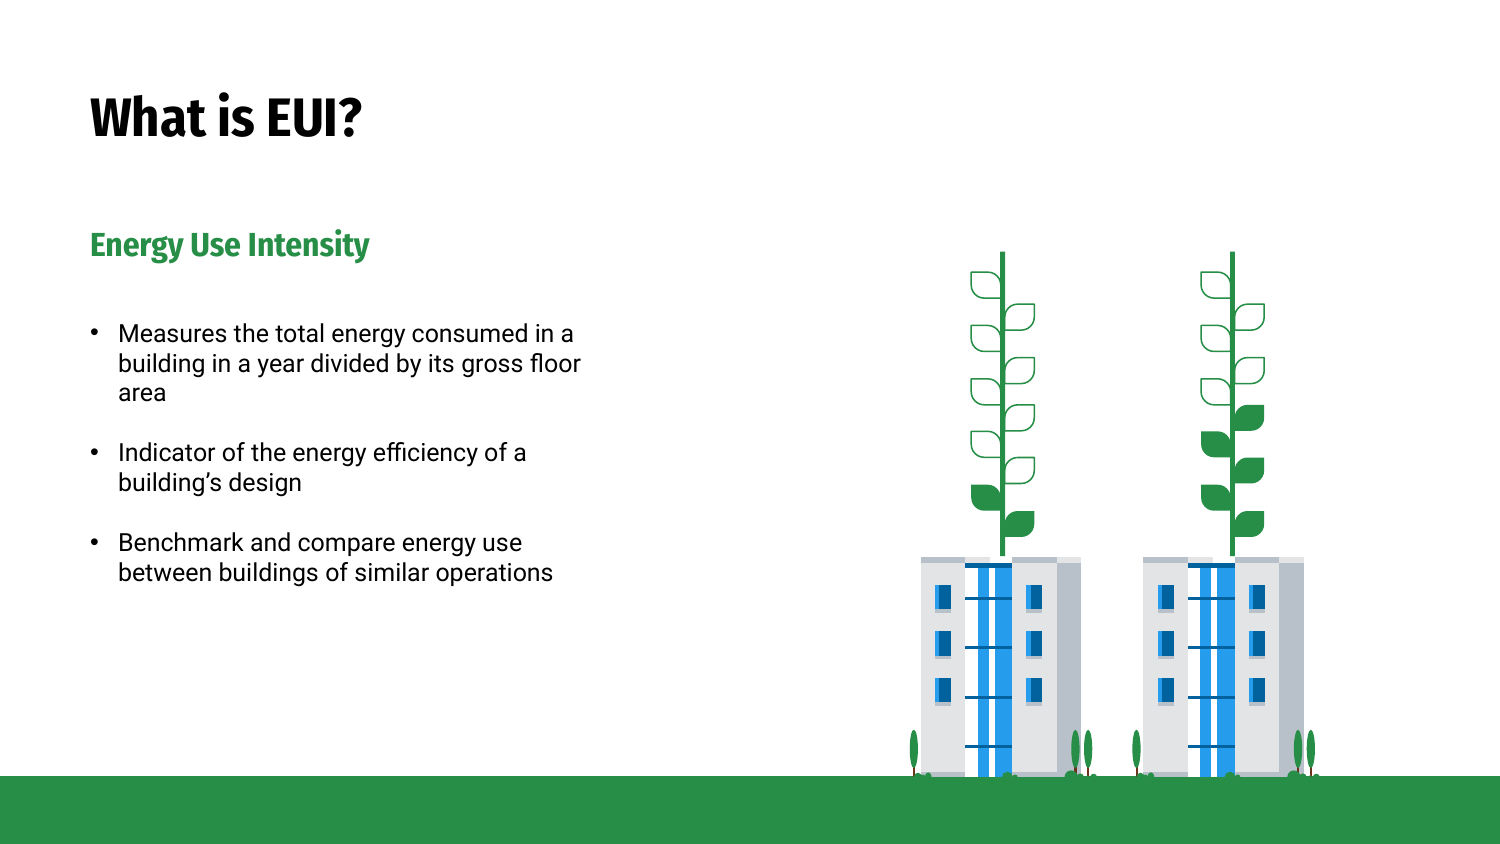

# What is EUI?
Energy Use Intensity

Measures the total energy consumed in a building in a year divided by its gross floor area

Indicator of the energy efficiency of a building’s design

Benchmark and compare energy use between buildings of similar operations